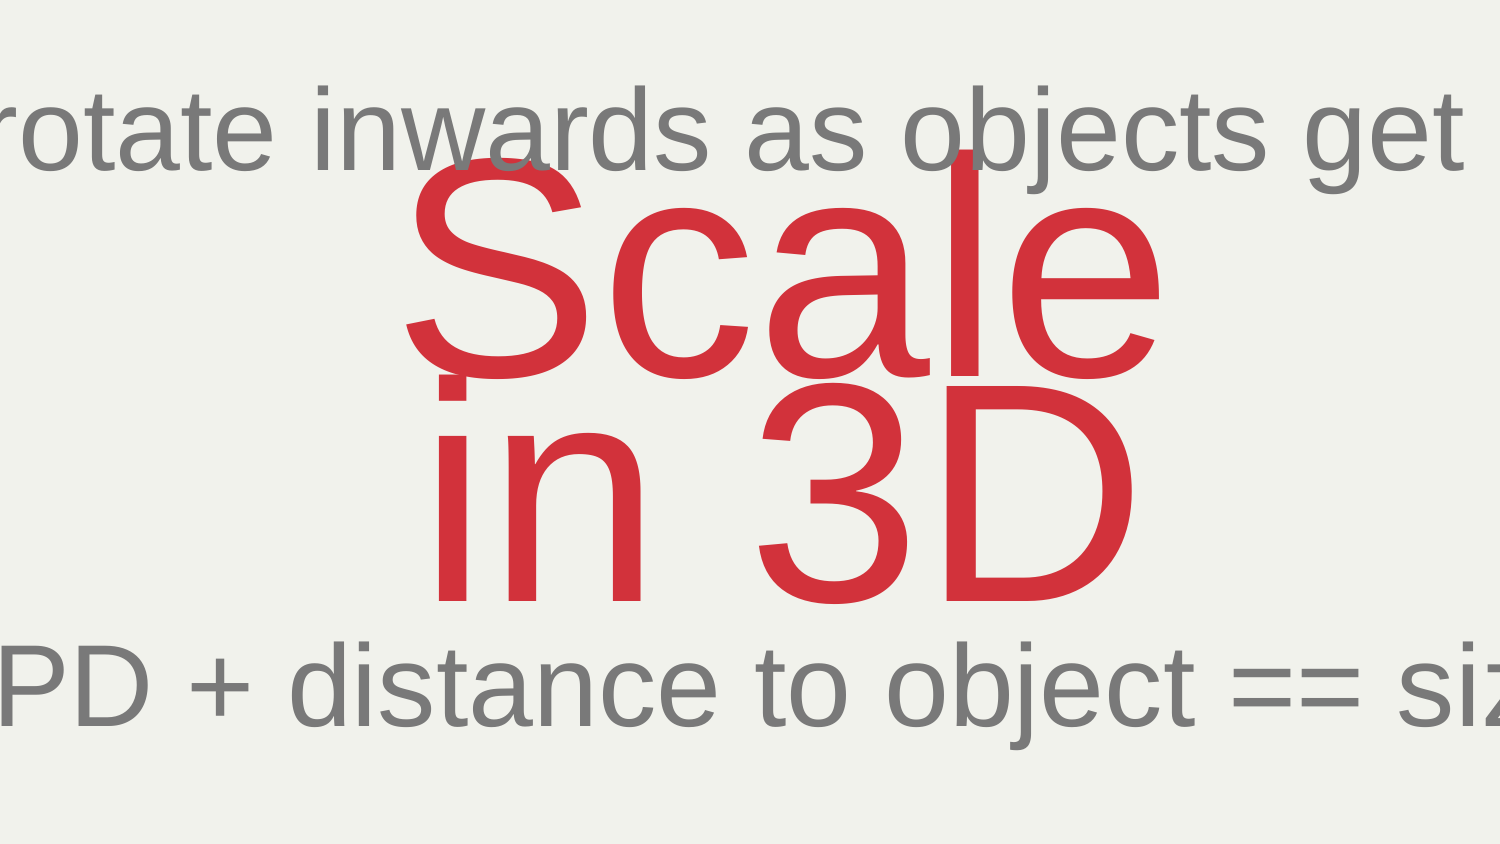

Eyes rotate inwards as objects get closer
Scale in 3D
IPD + distance to object == size